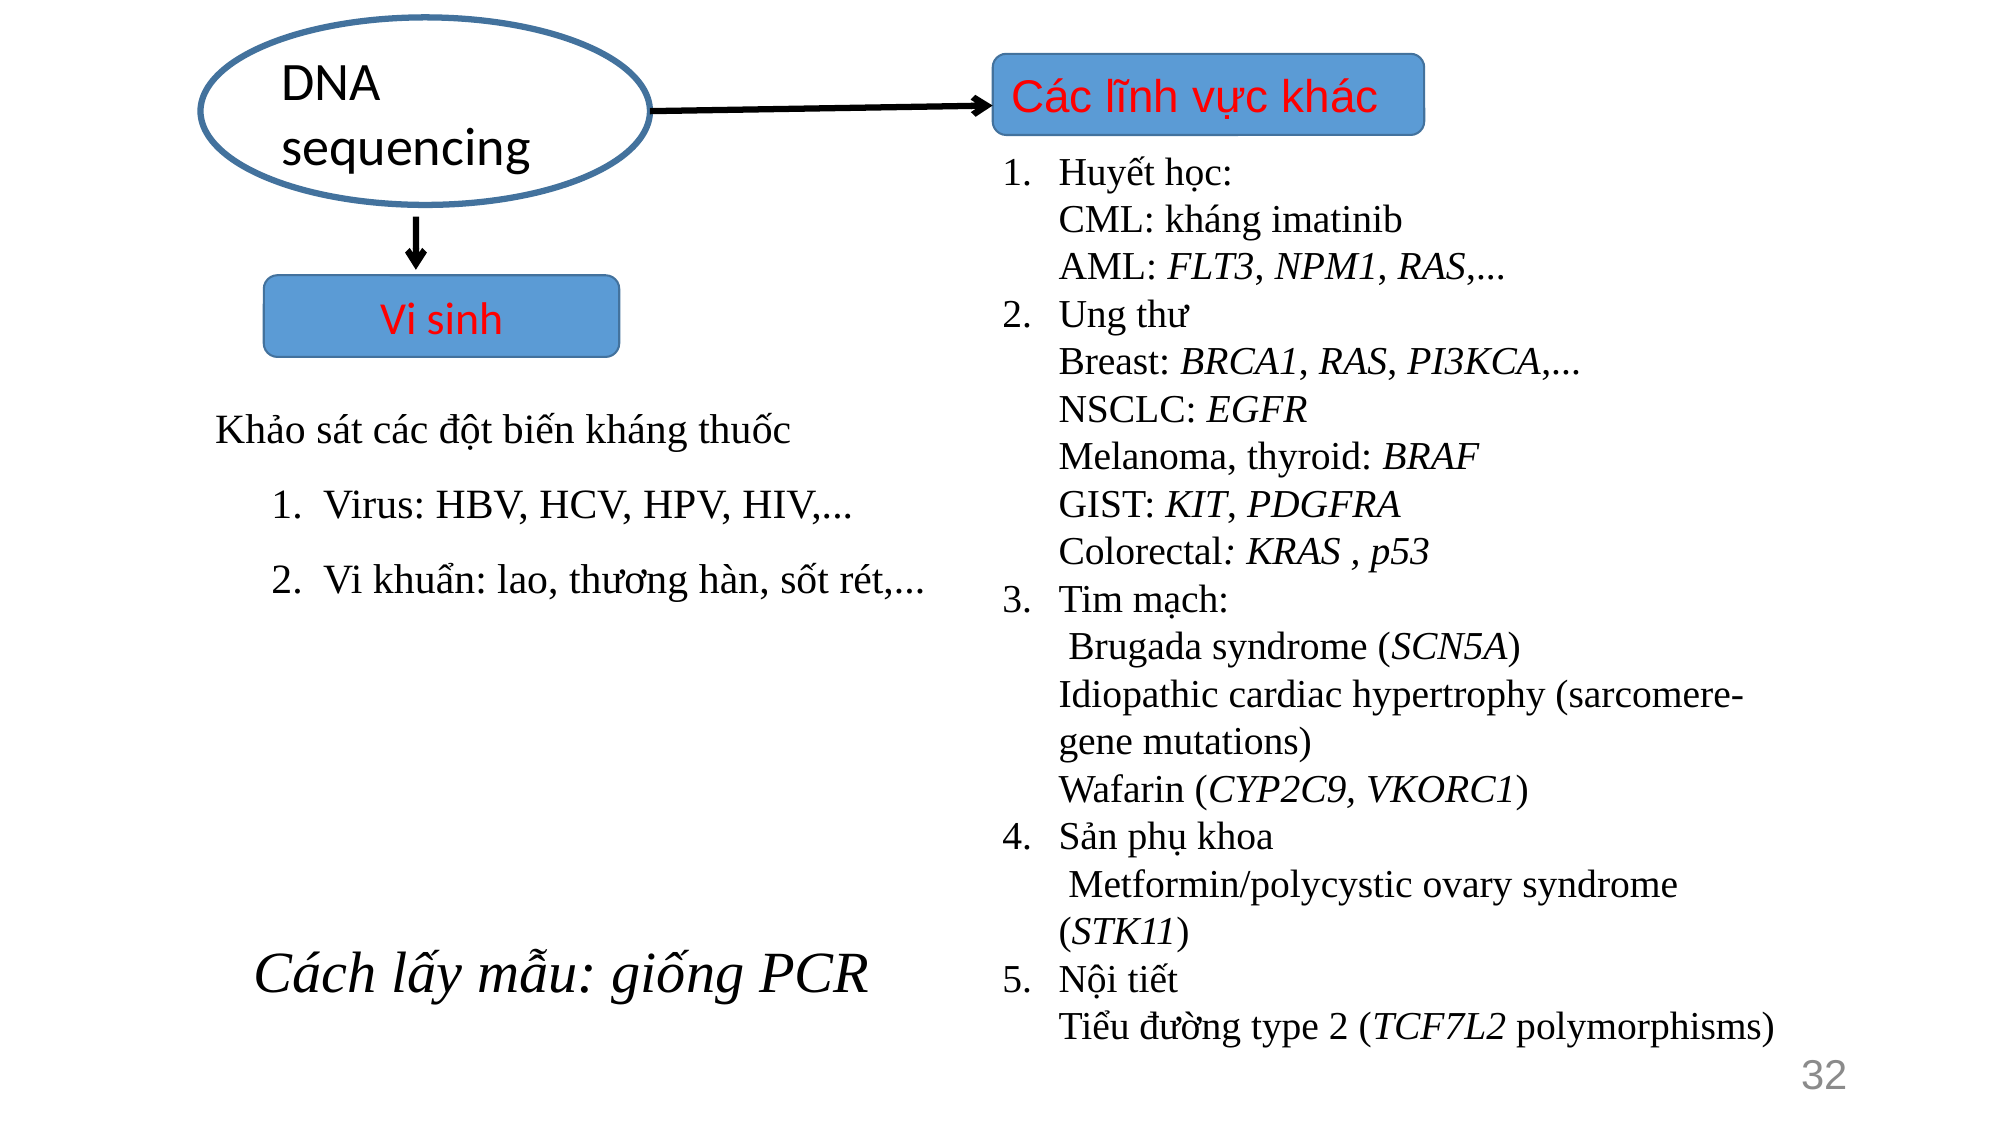

DNA sequencing
Các lĩnh vực khác
Huyết học:
CML: kháng imatinib
AML: FLT3, NPM1, RAS,...
Ung thư
Breast: BRCA1, RAS, PI3KCA,...
NSCLC: EGFR
Melanoma, thyroid: BRAF
GIST: KIT, PDGFRA
Colorectal: KRAS , p53
Tim mạch:
 Brugada syndrome (SCN5A)
Idiopathic cardiac hypertrophy (sarcomere-gene mutations)
Wafarin (CYP2C9, VKORC1)
Sản phụ khoa
 Metformin/polycystic ovary syndrome (STK11)
Nội tiết
Tiểu đường type 2 (TCF7L2 polymorphisms)
Vi sinh
Khảo sát các đột biến kháng thuốc
1.  Virus: HBV, HCV, HPV, HIV,...
2.  Vi khuẩn: lao, thương hàn, sốt rét,...
Cách lấy mẫu: giống PCR
32